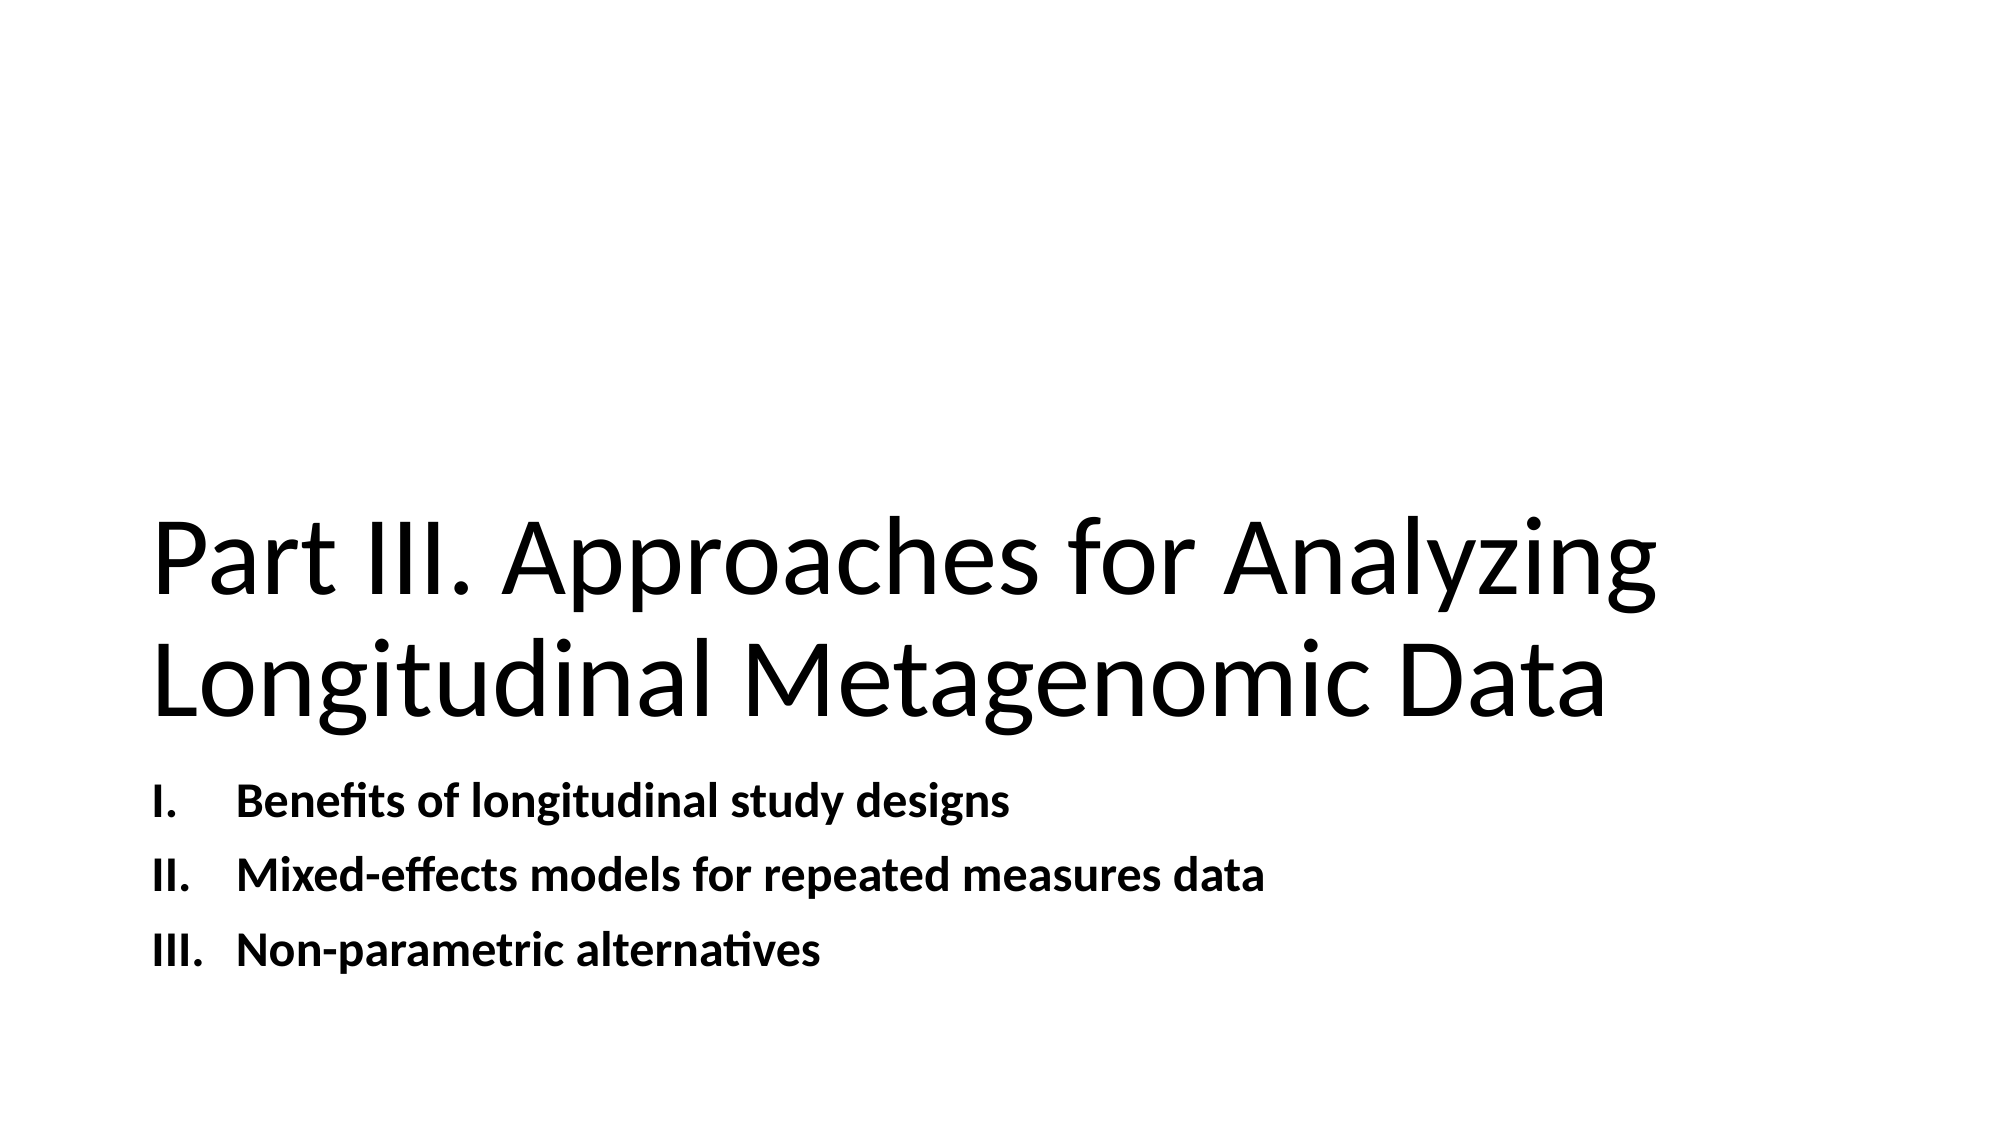

# Part III. Approaches for Analyzing Longitudinal Metagenomic Data
Benefits of longitudinal study designs
Mixed-effects models for repeated measures data
Non-parametric alternatives